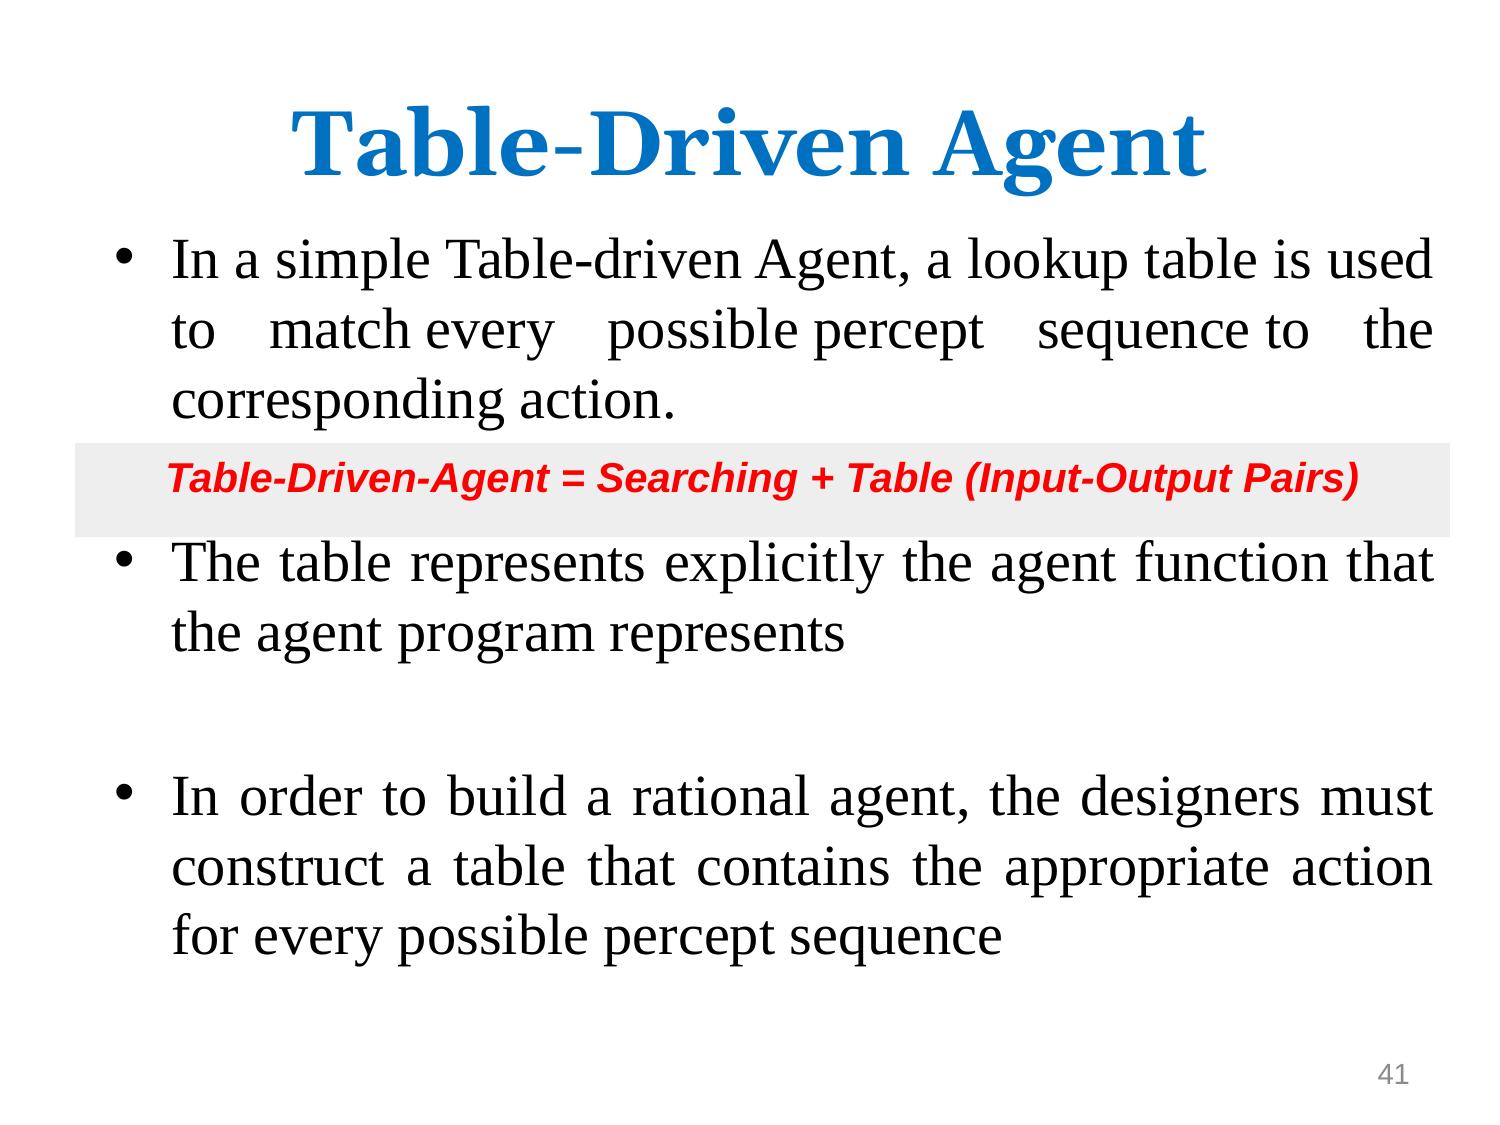

# Table-Driven Agent
In a simple Table-driven Agent, a lookup table is used to match every possible percept sequence to the corresponding action.

The table represents explicitly the agent function that the agent program represents

In order to build a rational agent, the designers must construct a table that contains the appropriate action for every possible percept sequence
Table-Driven-Agent = Searching + Table (Input-Output Pairs)
41